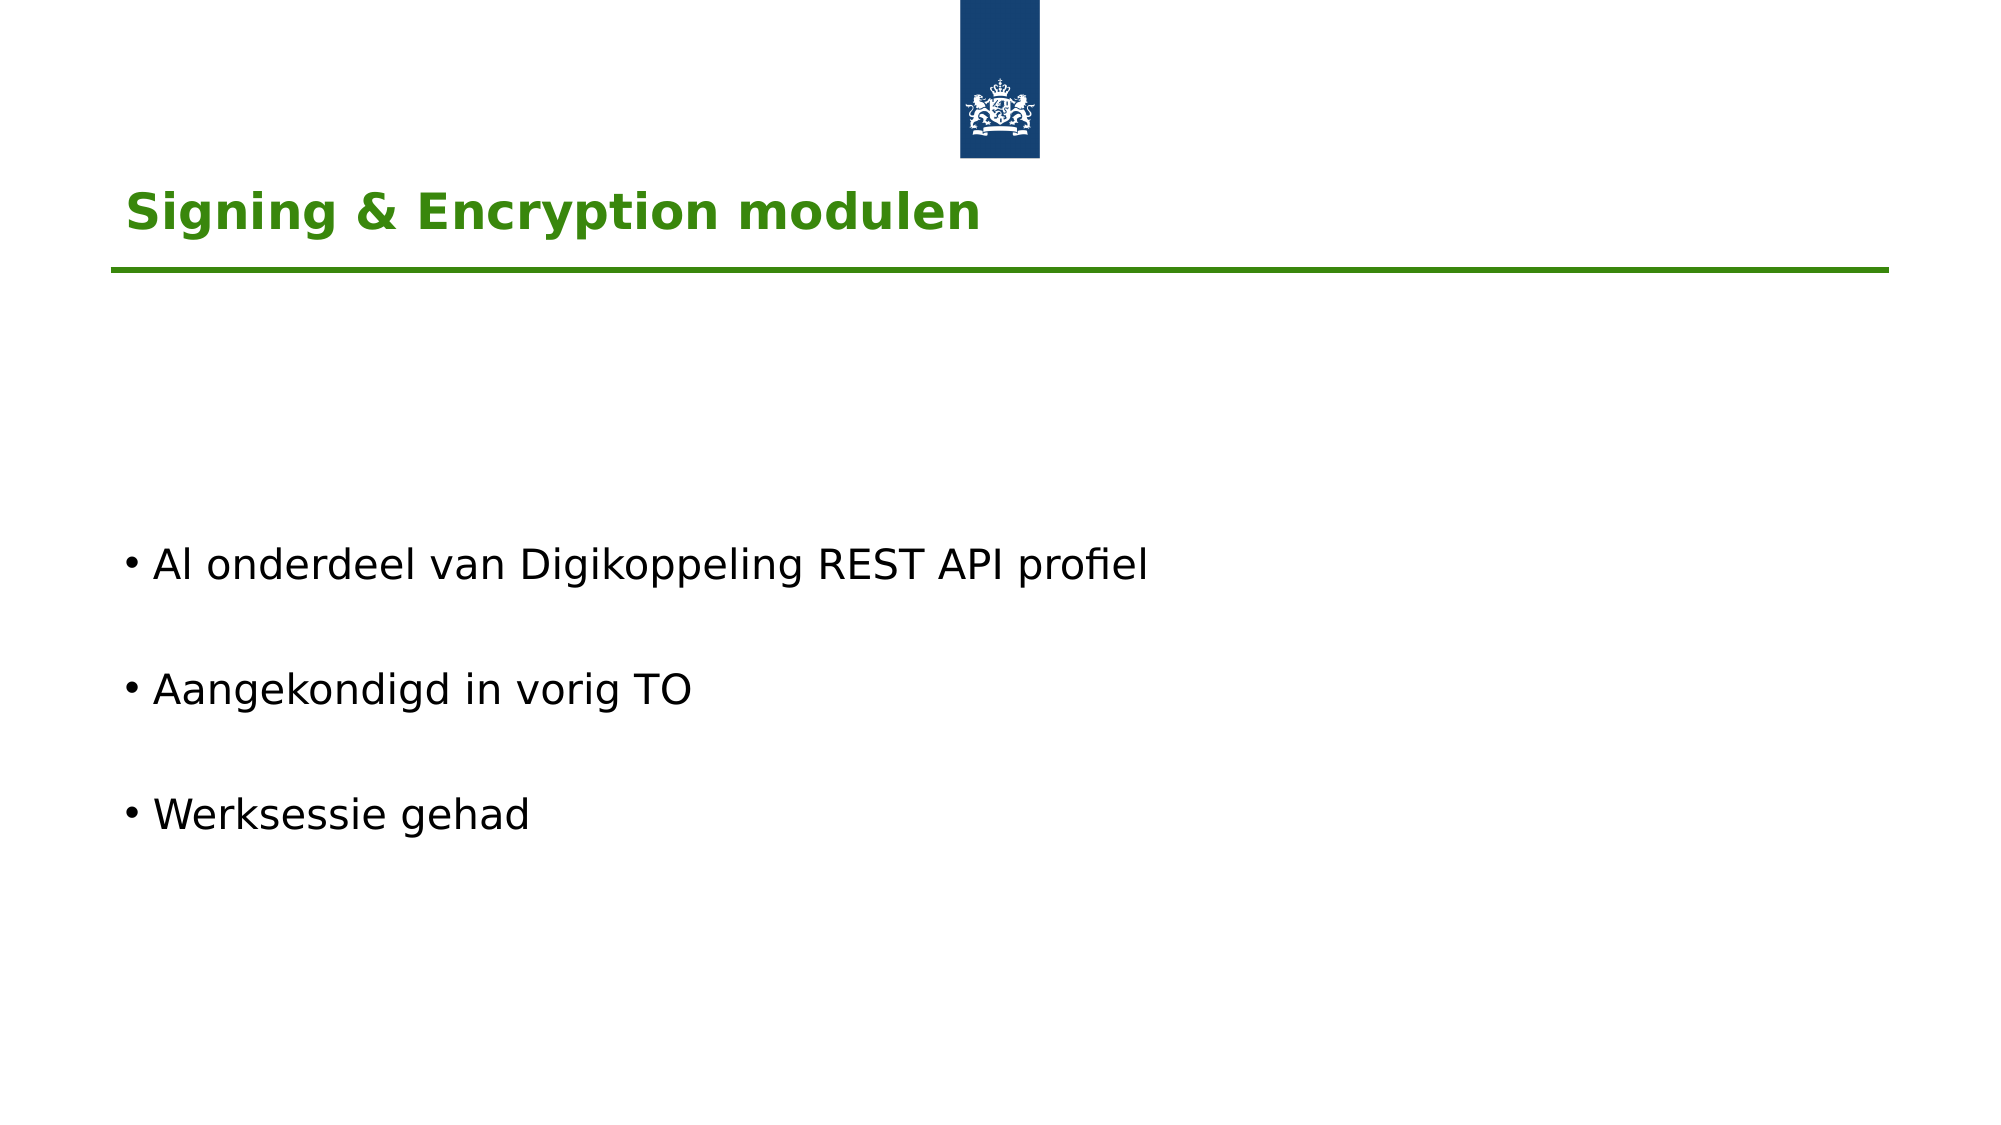

# Signing & Encryption modulen
Al onderdeel van Digikoppeling REST API profiel
Aangekondigd in vorig TO
Werksessie gehad